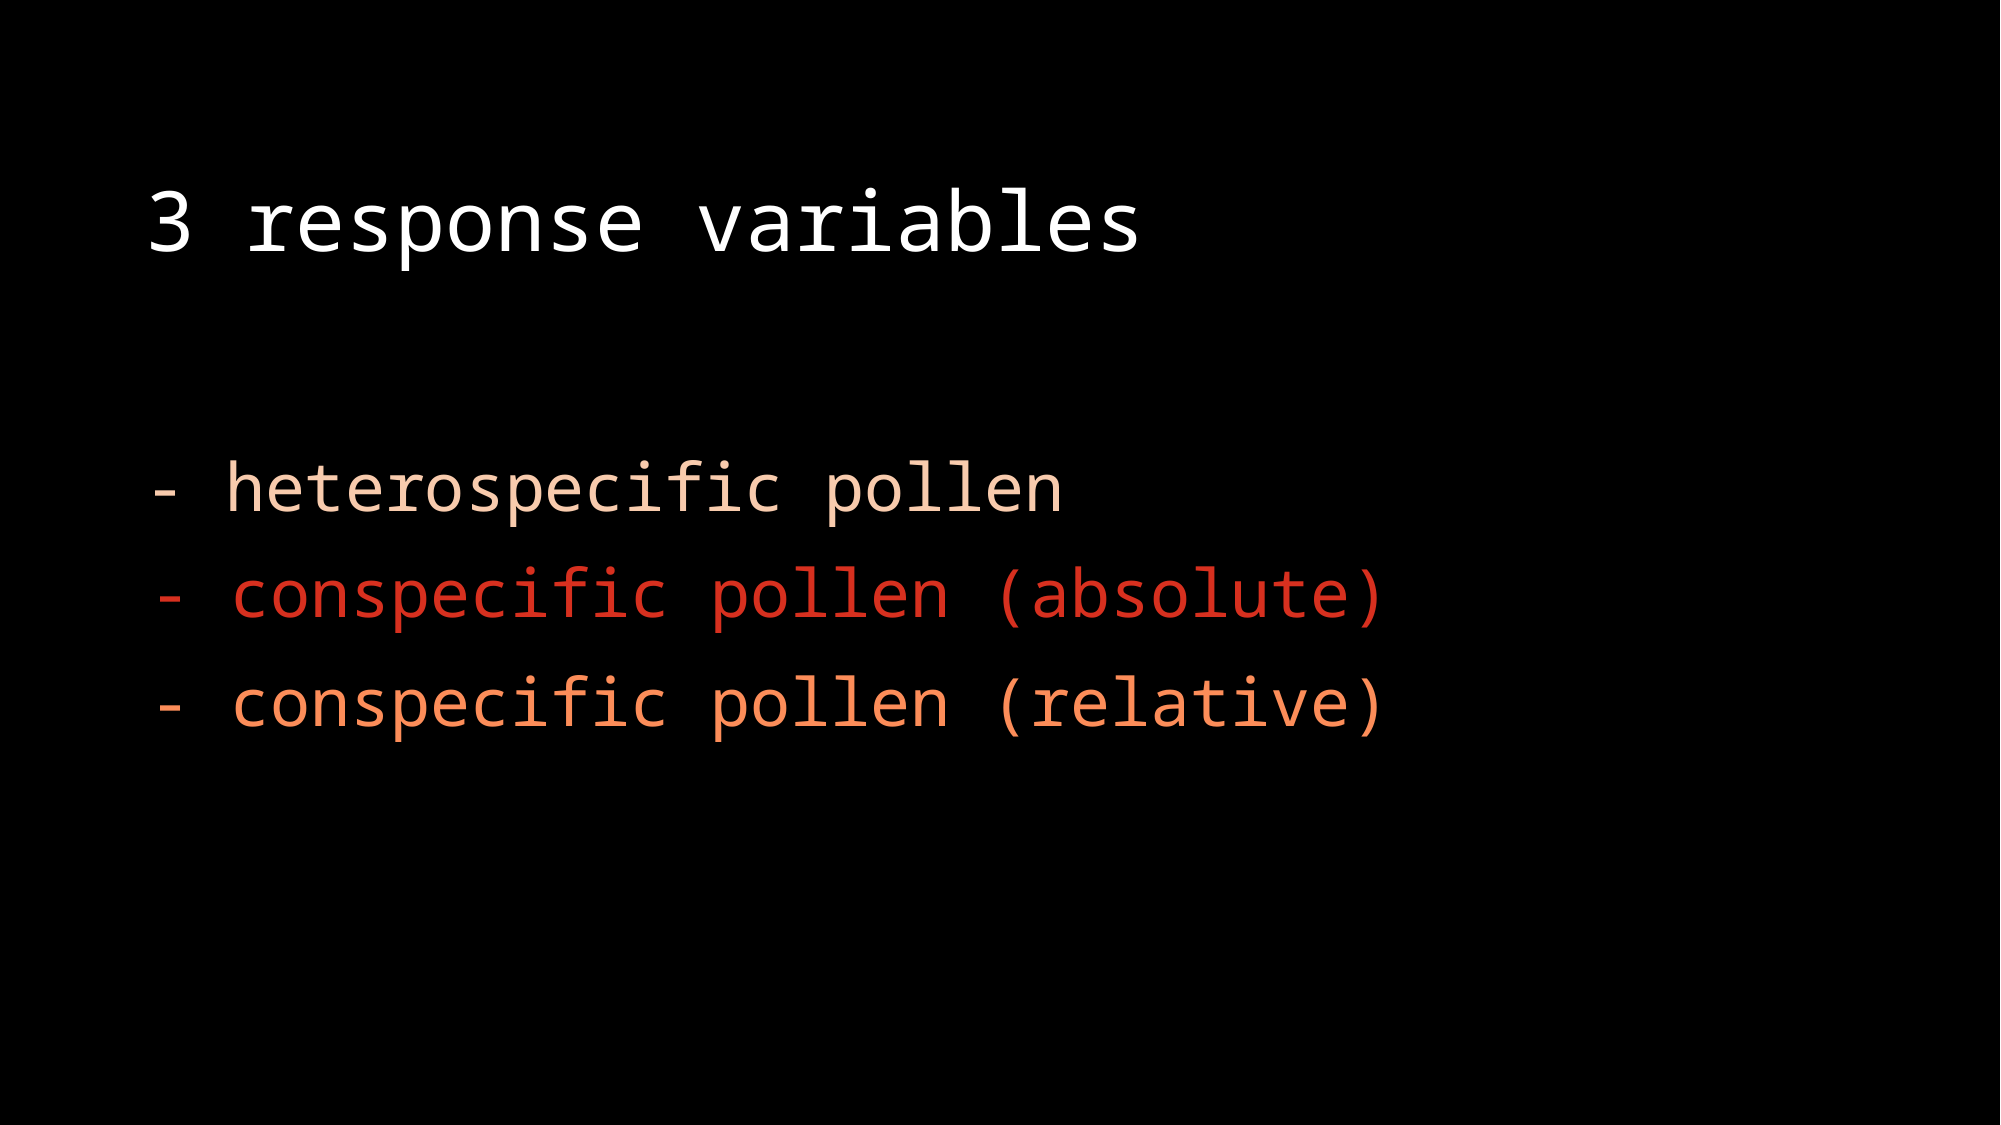

3 response variables
- heterospecific pollen
- conspecific pollen (absolute)
- conspecific pollen (relative)
Helena Jole